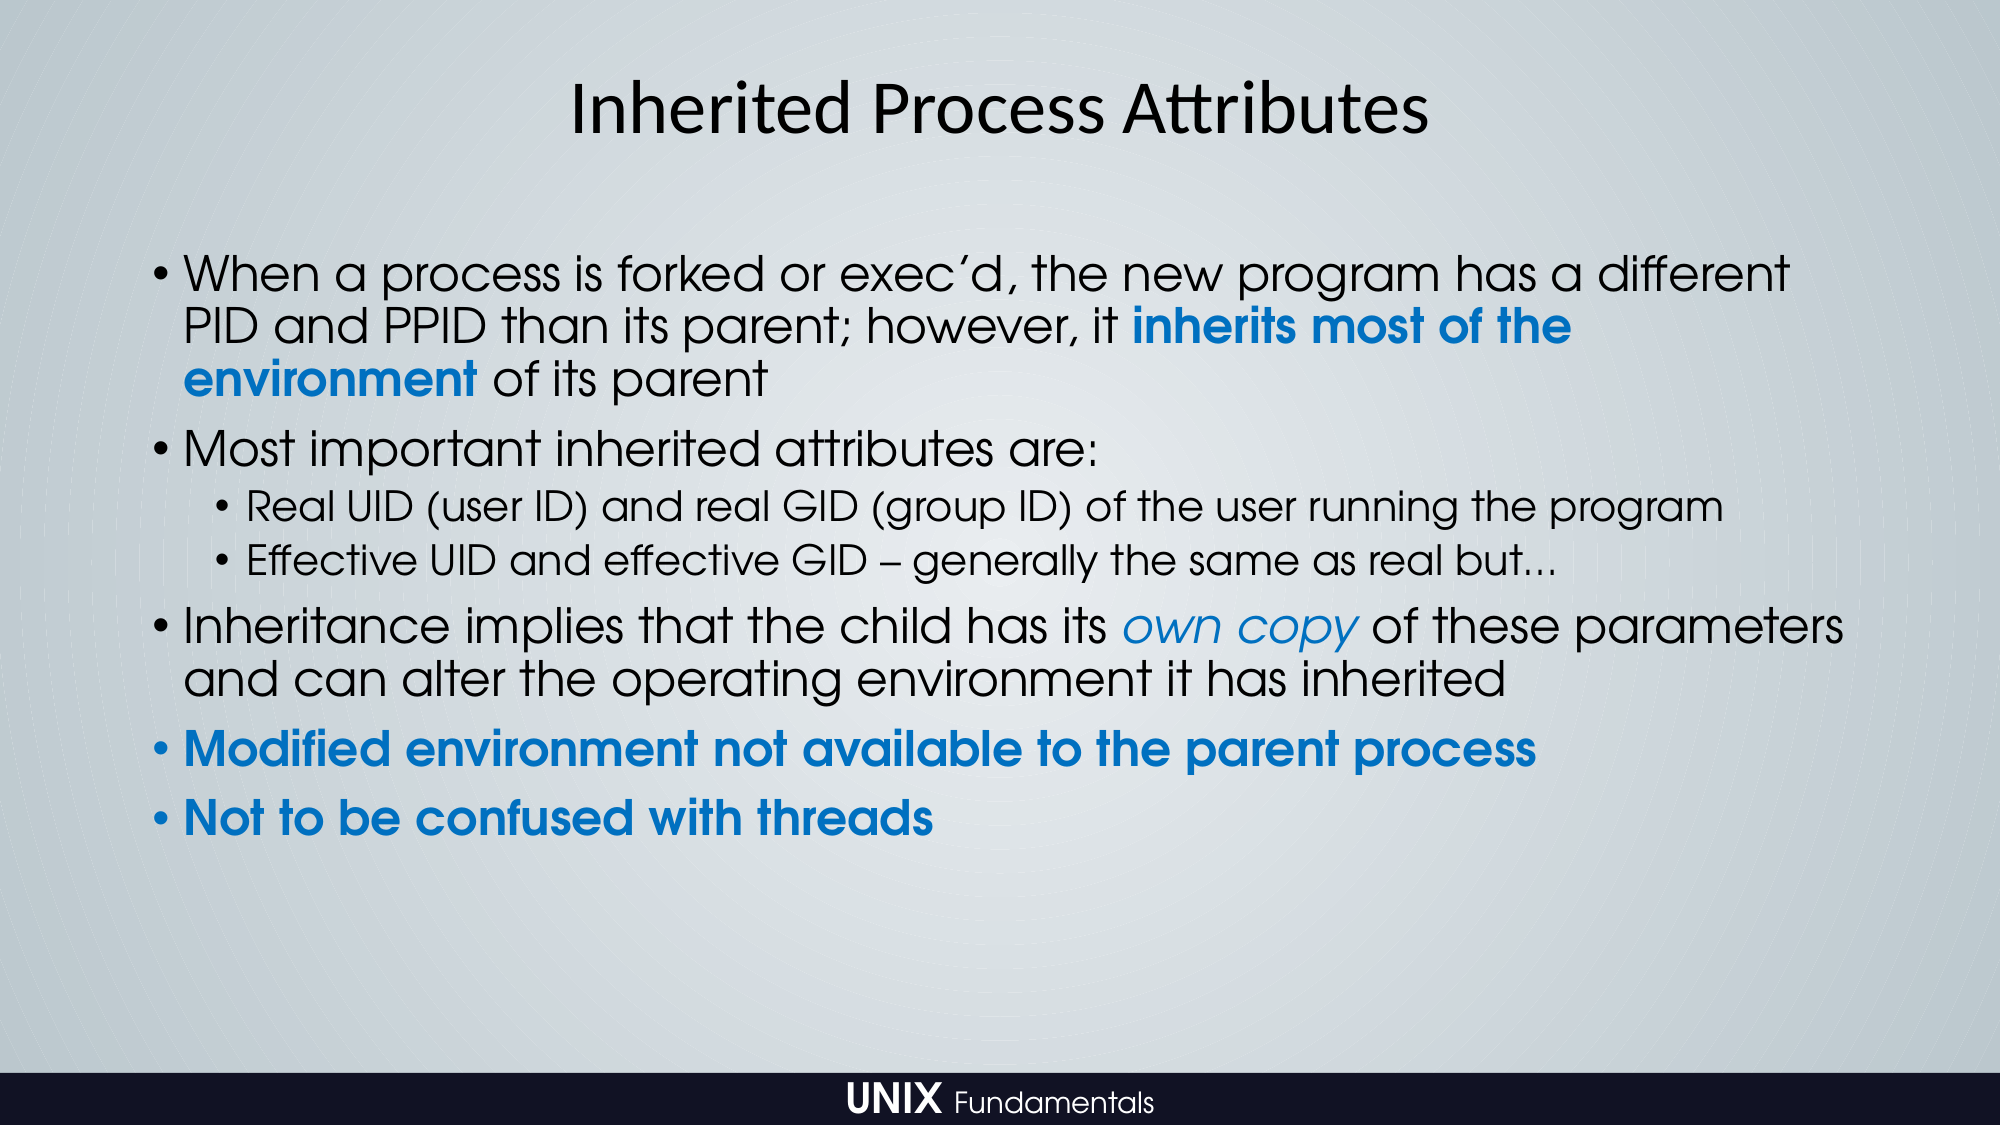

# Inherited Process Attributes
When a process is forked or exec’d, the new program has a different PID and PPID than its parent; however, it inherits most of the environment of its parent
Most important inherited attributes are:
Real UID (user ID) and real GID (group ID) of the user running the program
Effective UID and effective GID – generally the same as real but…
Inheritance implies that the child has its own copy of these parameters and can alter the operating environment it has inherited
Modified environment not available to the parent process
Not to be confused with threads